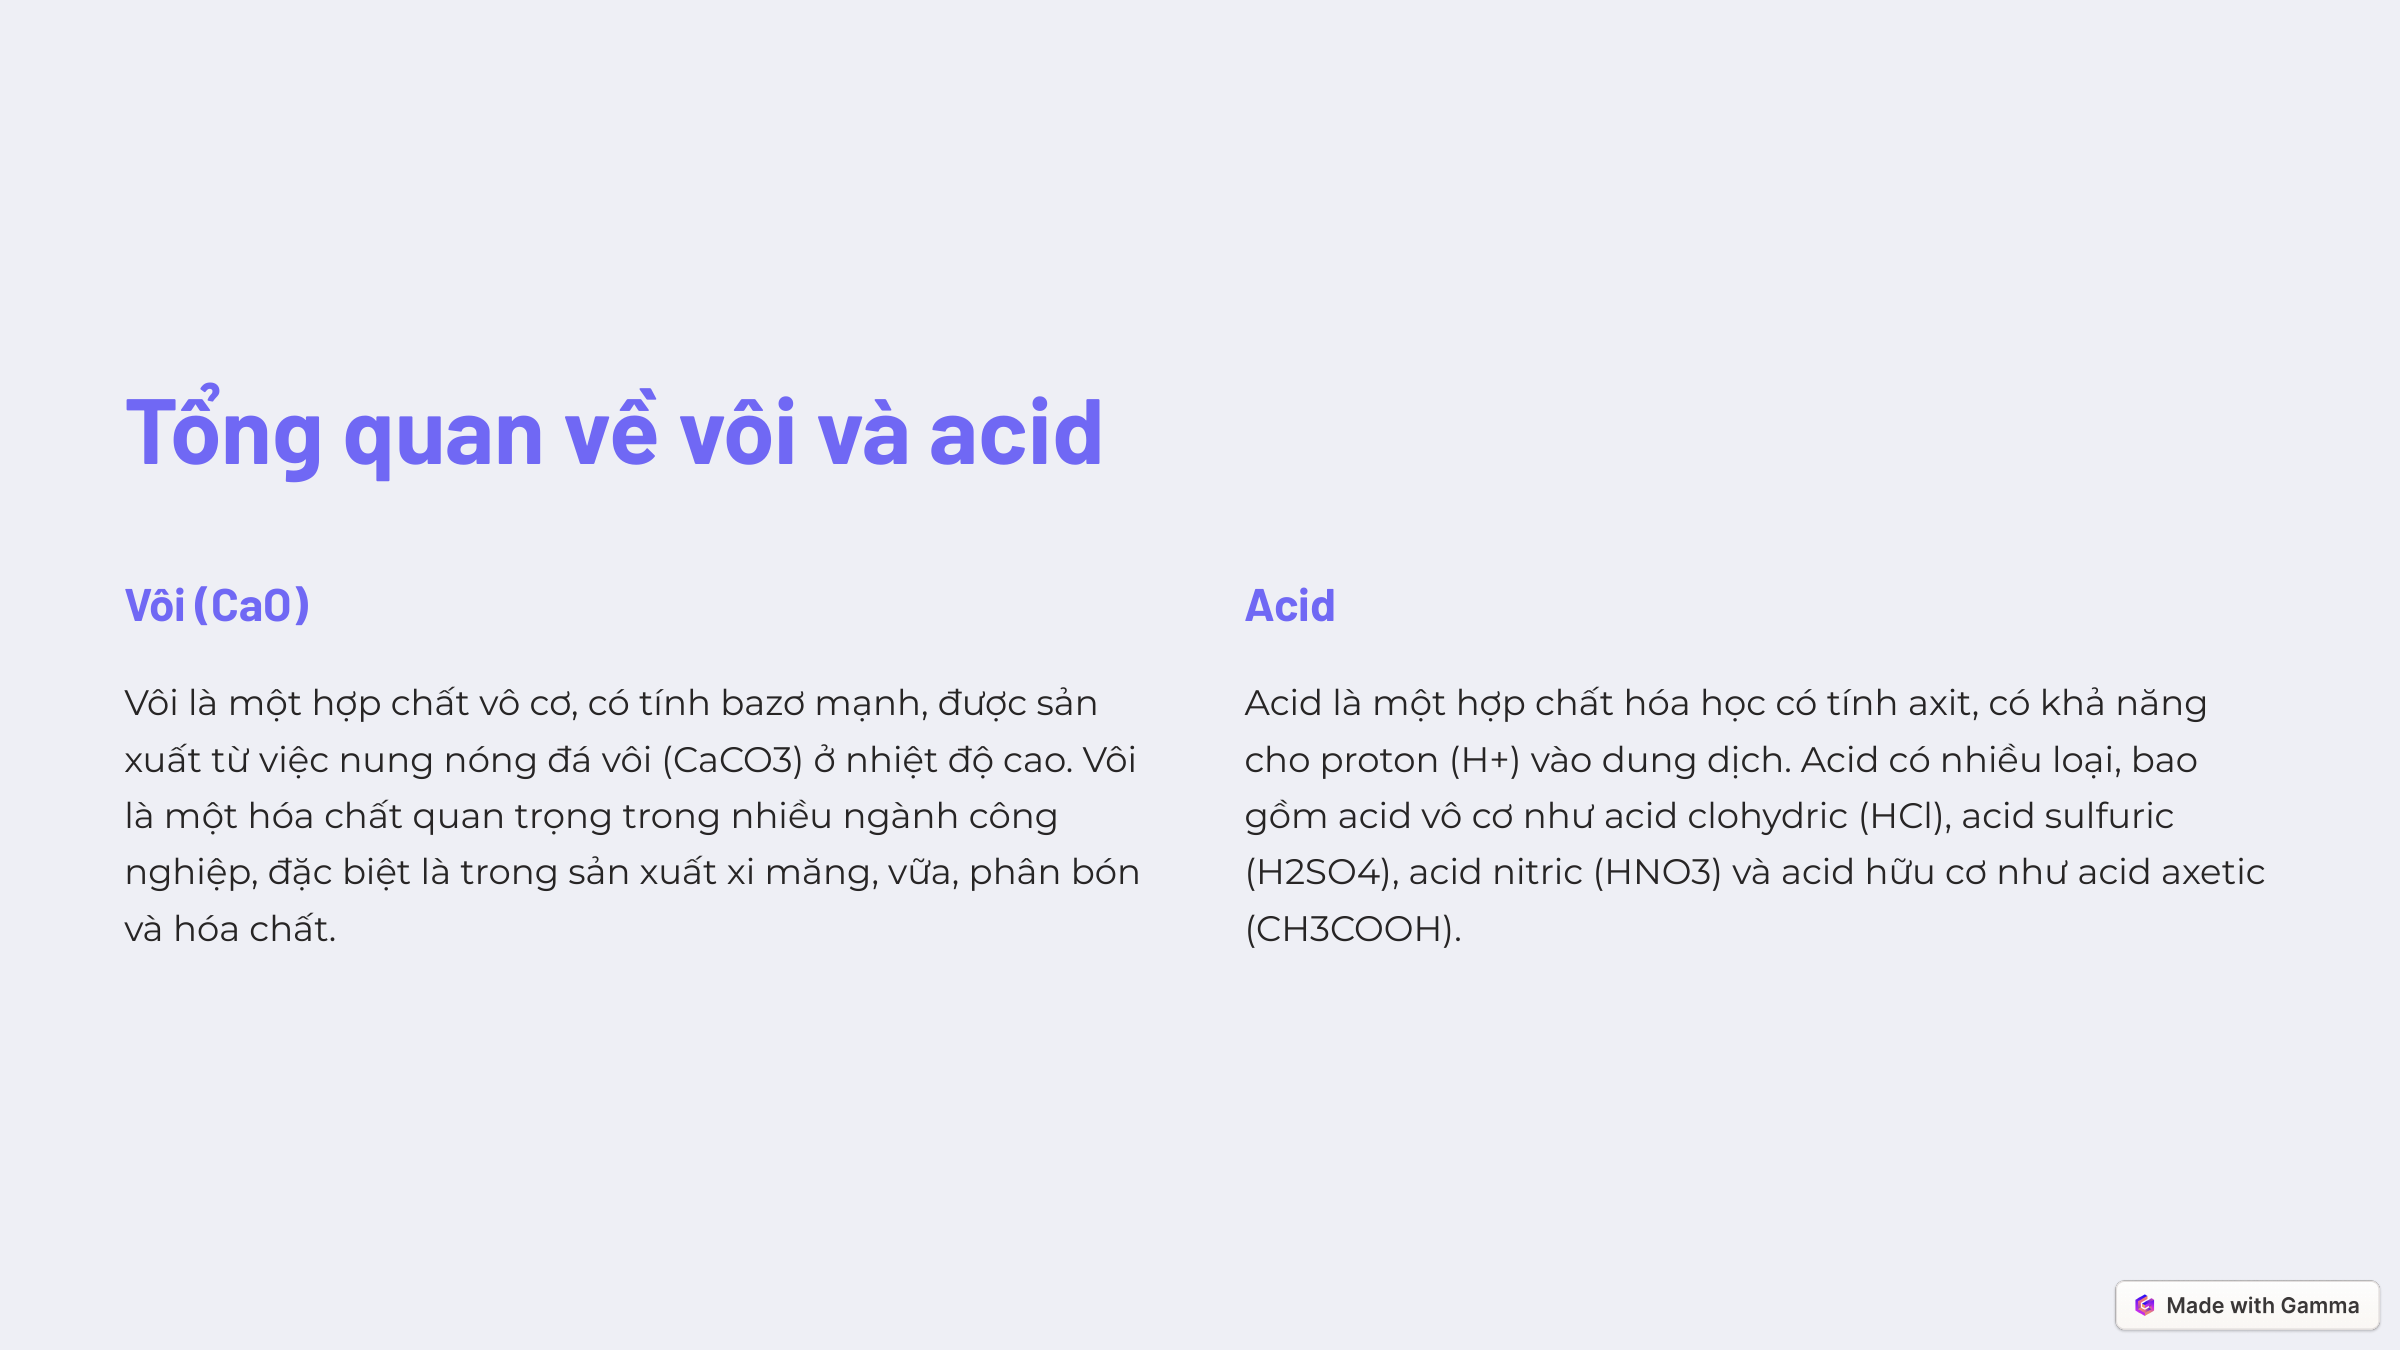

Tổng quan về vôi và acid
Vôi (CaO)
Acid
Vôi là một hợp chất vô cơ, có tính bazơ mạnh, được sản xuất từ ​​việc nung nóng đá vôi (CaCO3) ở nhiệt độ cao. Vôi là một hóa chất quan trọng trong nhiều ngành công nghiệp, đặc biệt là trong sản xuất xi măng, vữa, phân bón và hóa chất.
Acid là một hợp chất hóa học có tính axit, có khả năng cho proton (H+) vào dung dịch. Acid có nhiều loại, bao gồm acid vô cơ như acid clohydric (HCl), acid sulfuric (H2SO4), acid nitric (HNO3) và acid hữu cơ như acid axetic (CH3COOH).